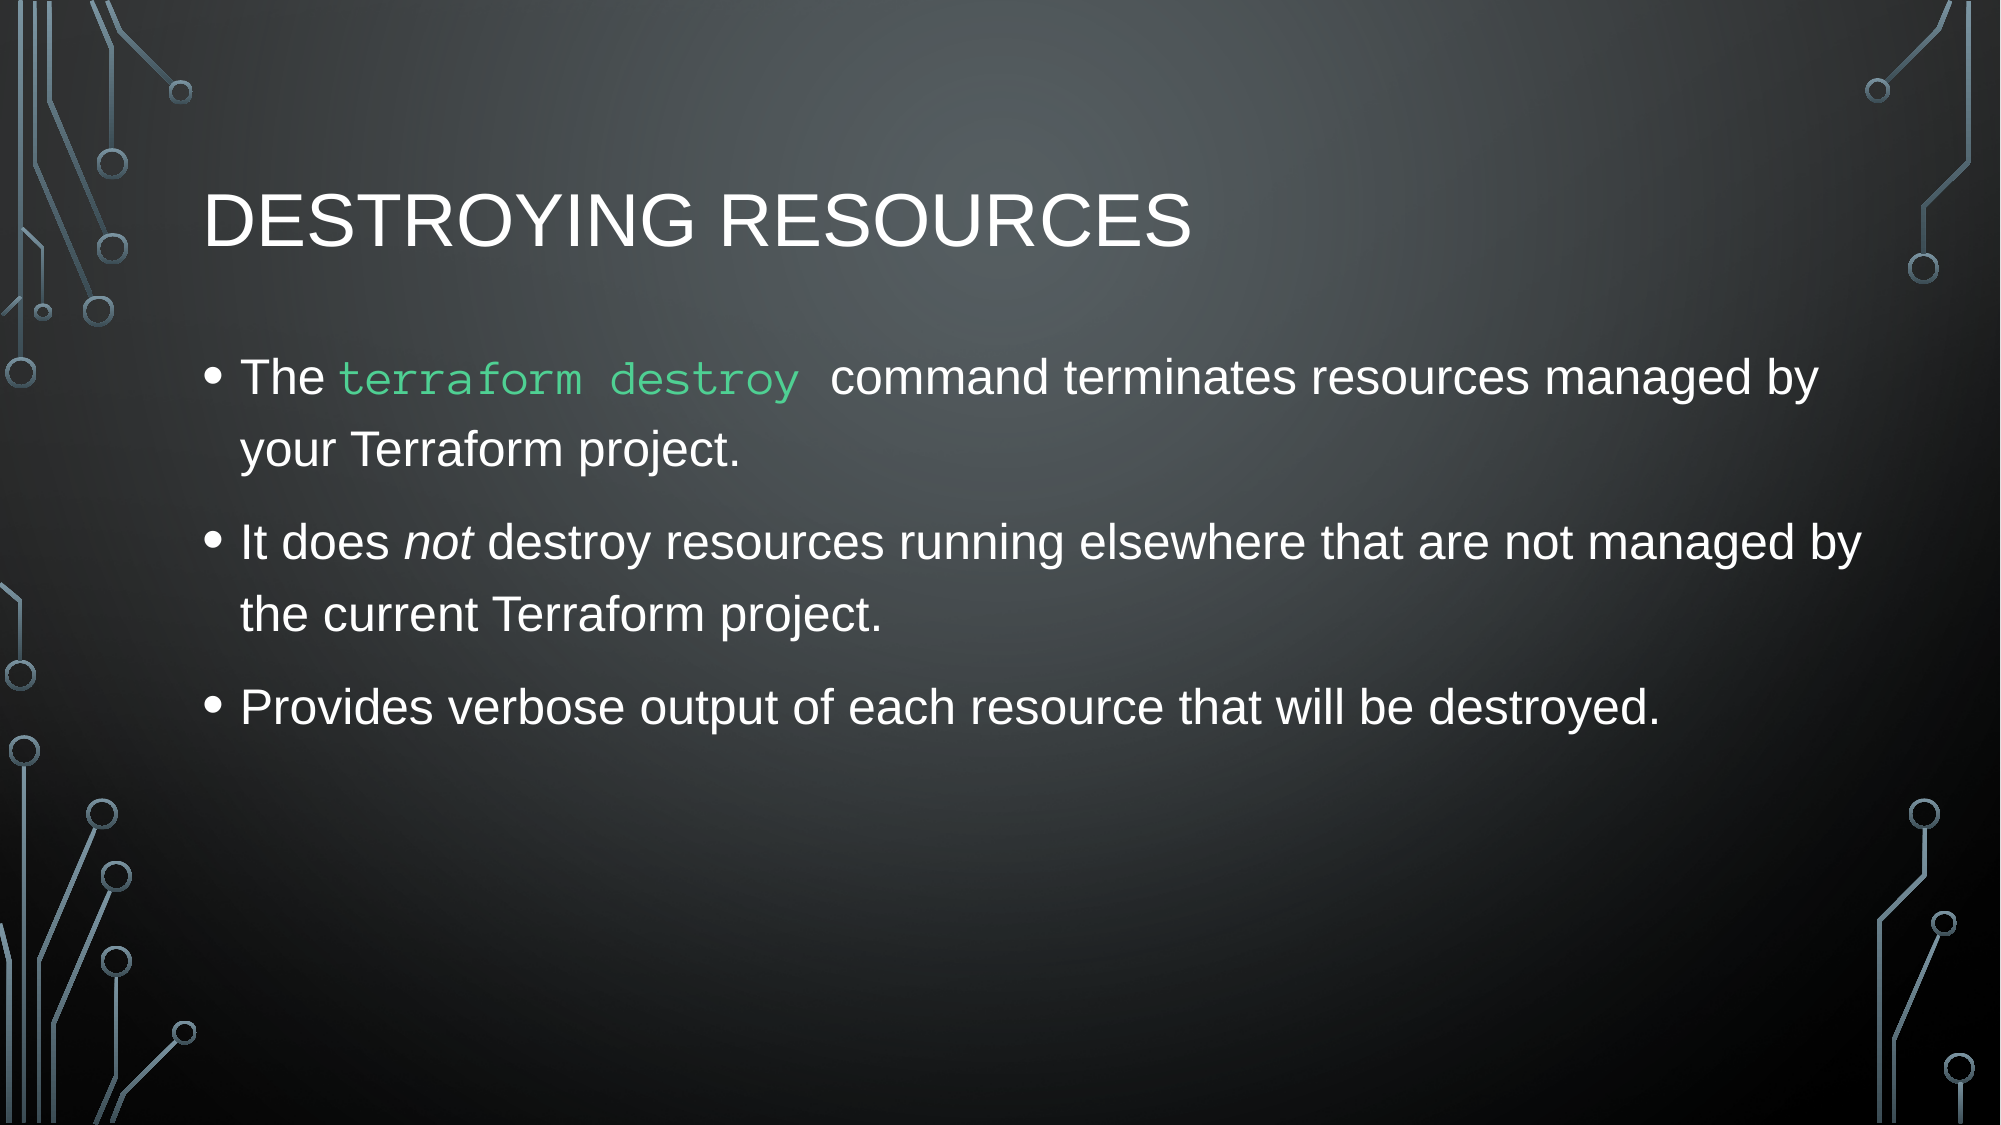

# Destroying Resources
The terraform destroy command terminates resources managed by your Terraform project.
It does not destroy resources running elsewhere that are not managed by the current Terraform project.
Provides verbose output of each resource that will be destroyed.